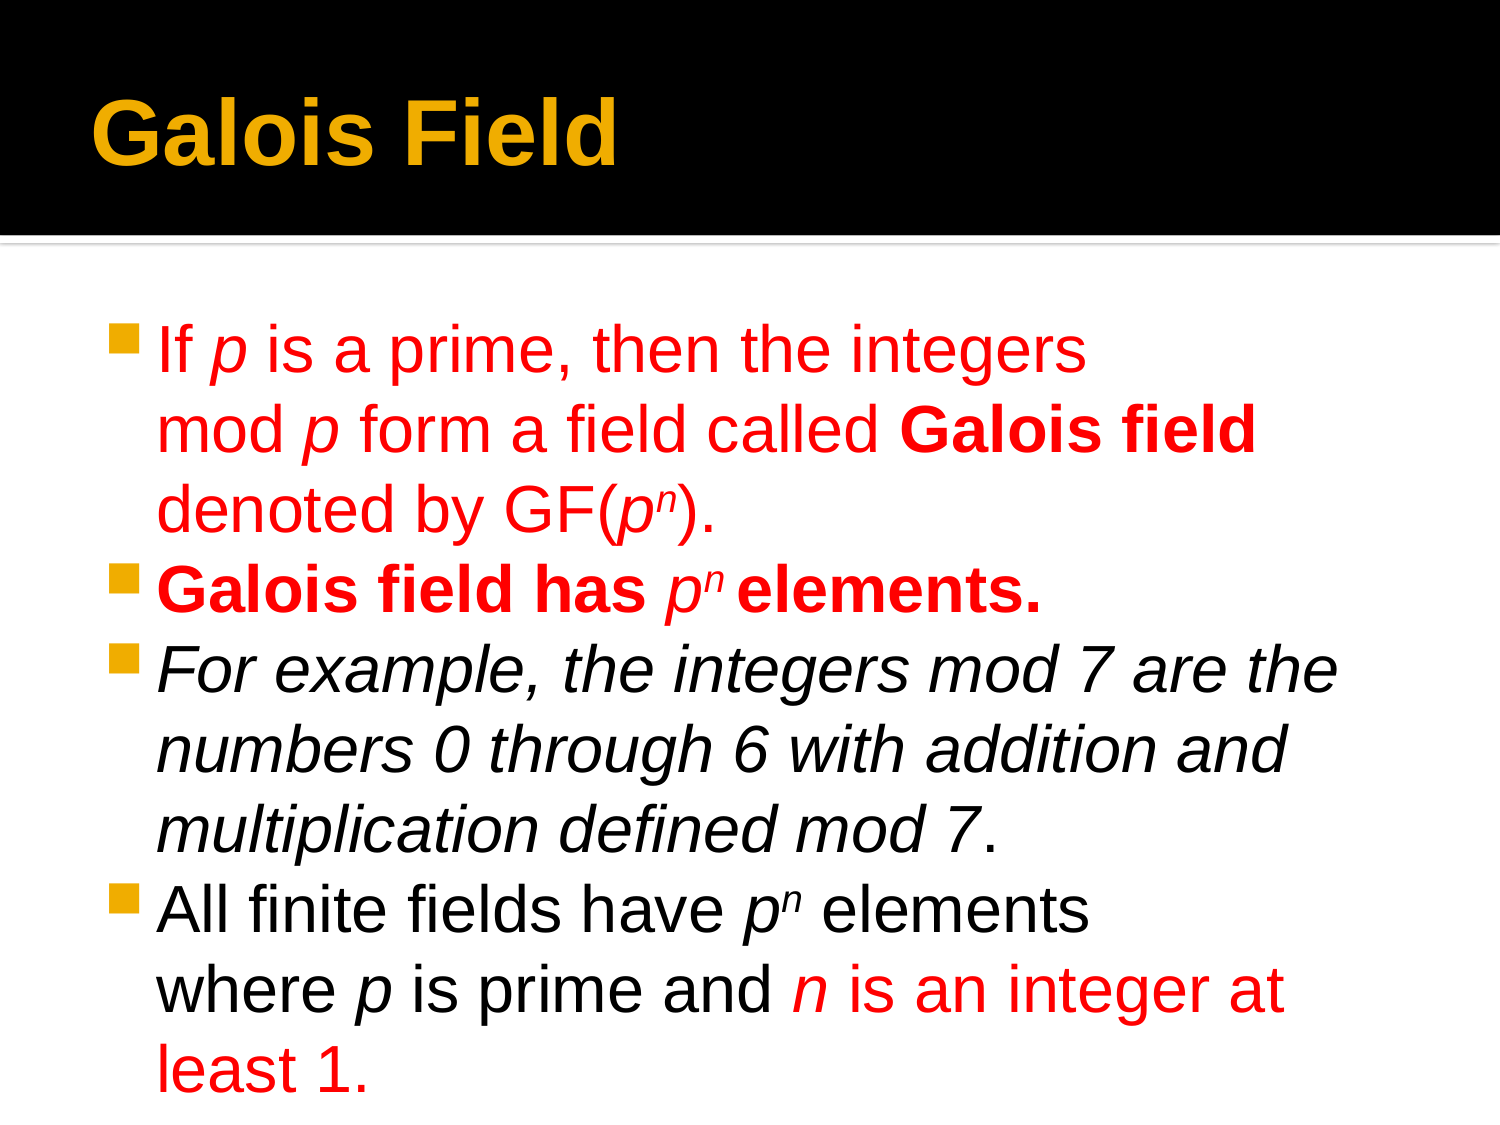

# Galois Field
If p is a prime, then the integers mod p form a field called Galois field denoted by GF(pn).
Galois field has pn elements.
For example, the integers mod 7 are the numbers 0 through 6 with addition and multiplication defined mod 7.
All finite fields have pn elements where p is prime and n is an integer at least 1.